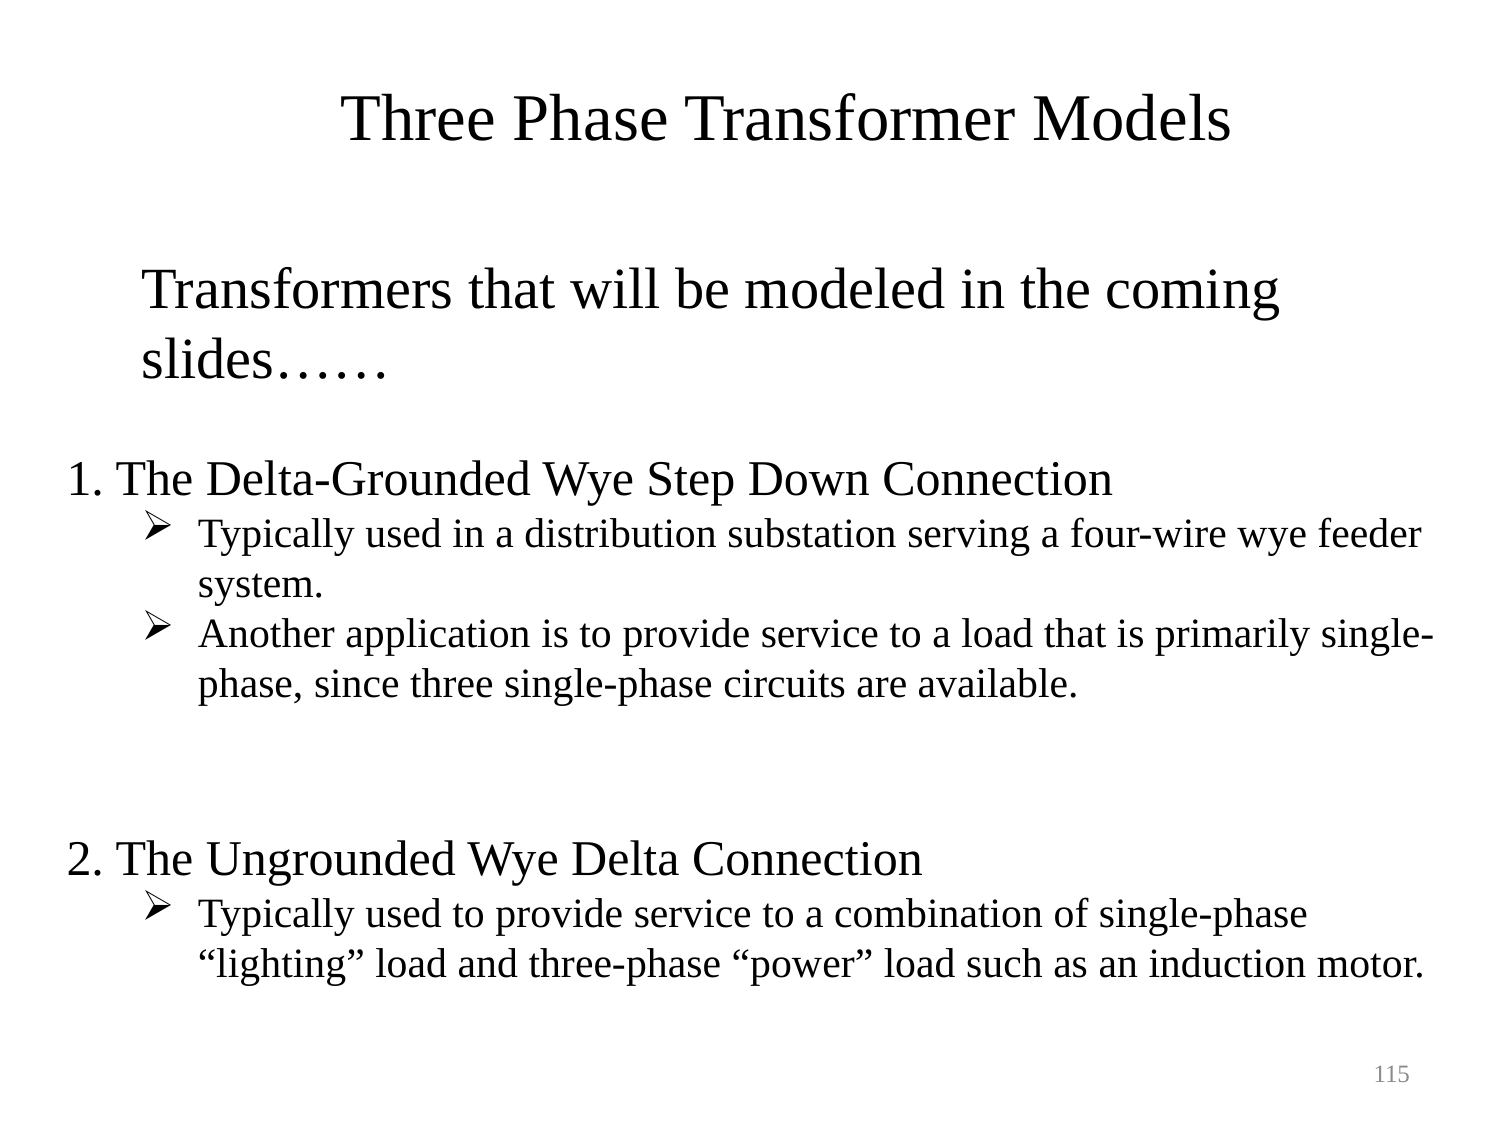

Three Phase Transformer Models

Transformers that will be modeled in the coming slides……

1. The Delta-Grounded Wye Step Down Connection
Typically used in a distribution substation serving a four-wire wye feeder system.
Another application is to provide service to a load that is primarily single-phase, since three single-phase circuits are available.

2. The Ungrounded Wye Delta Connection
Typically used to provide service to a combination of single-phase “lighting” load and three-phase “power” load such as an induction motor.

115